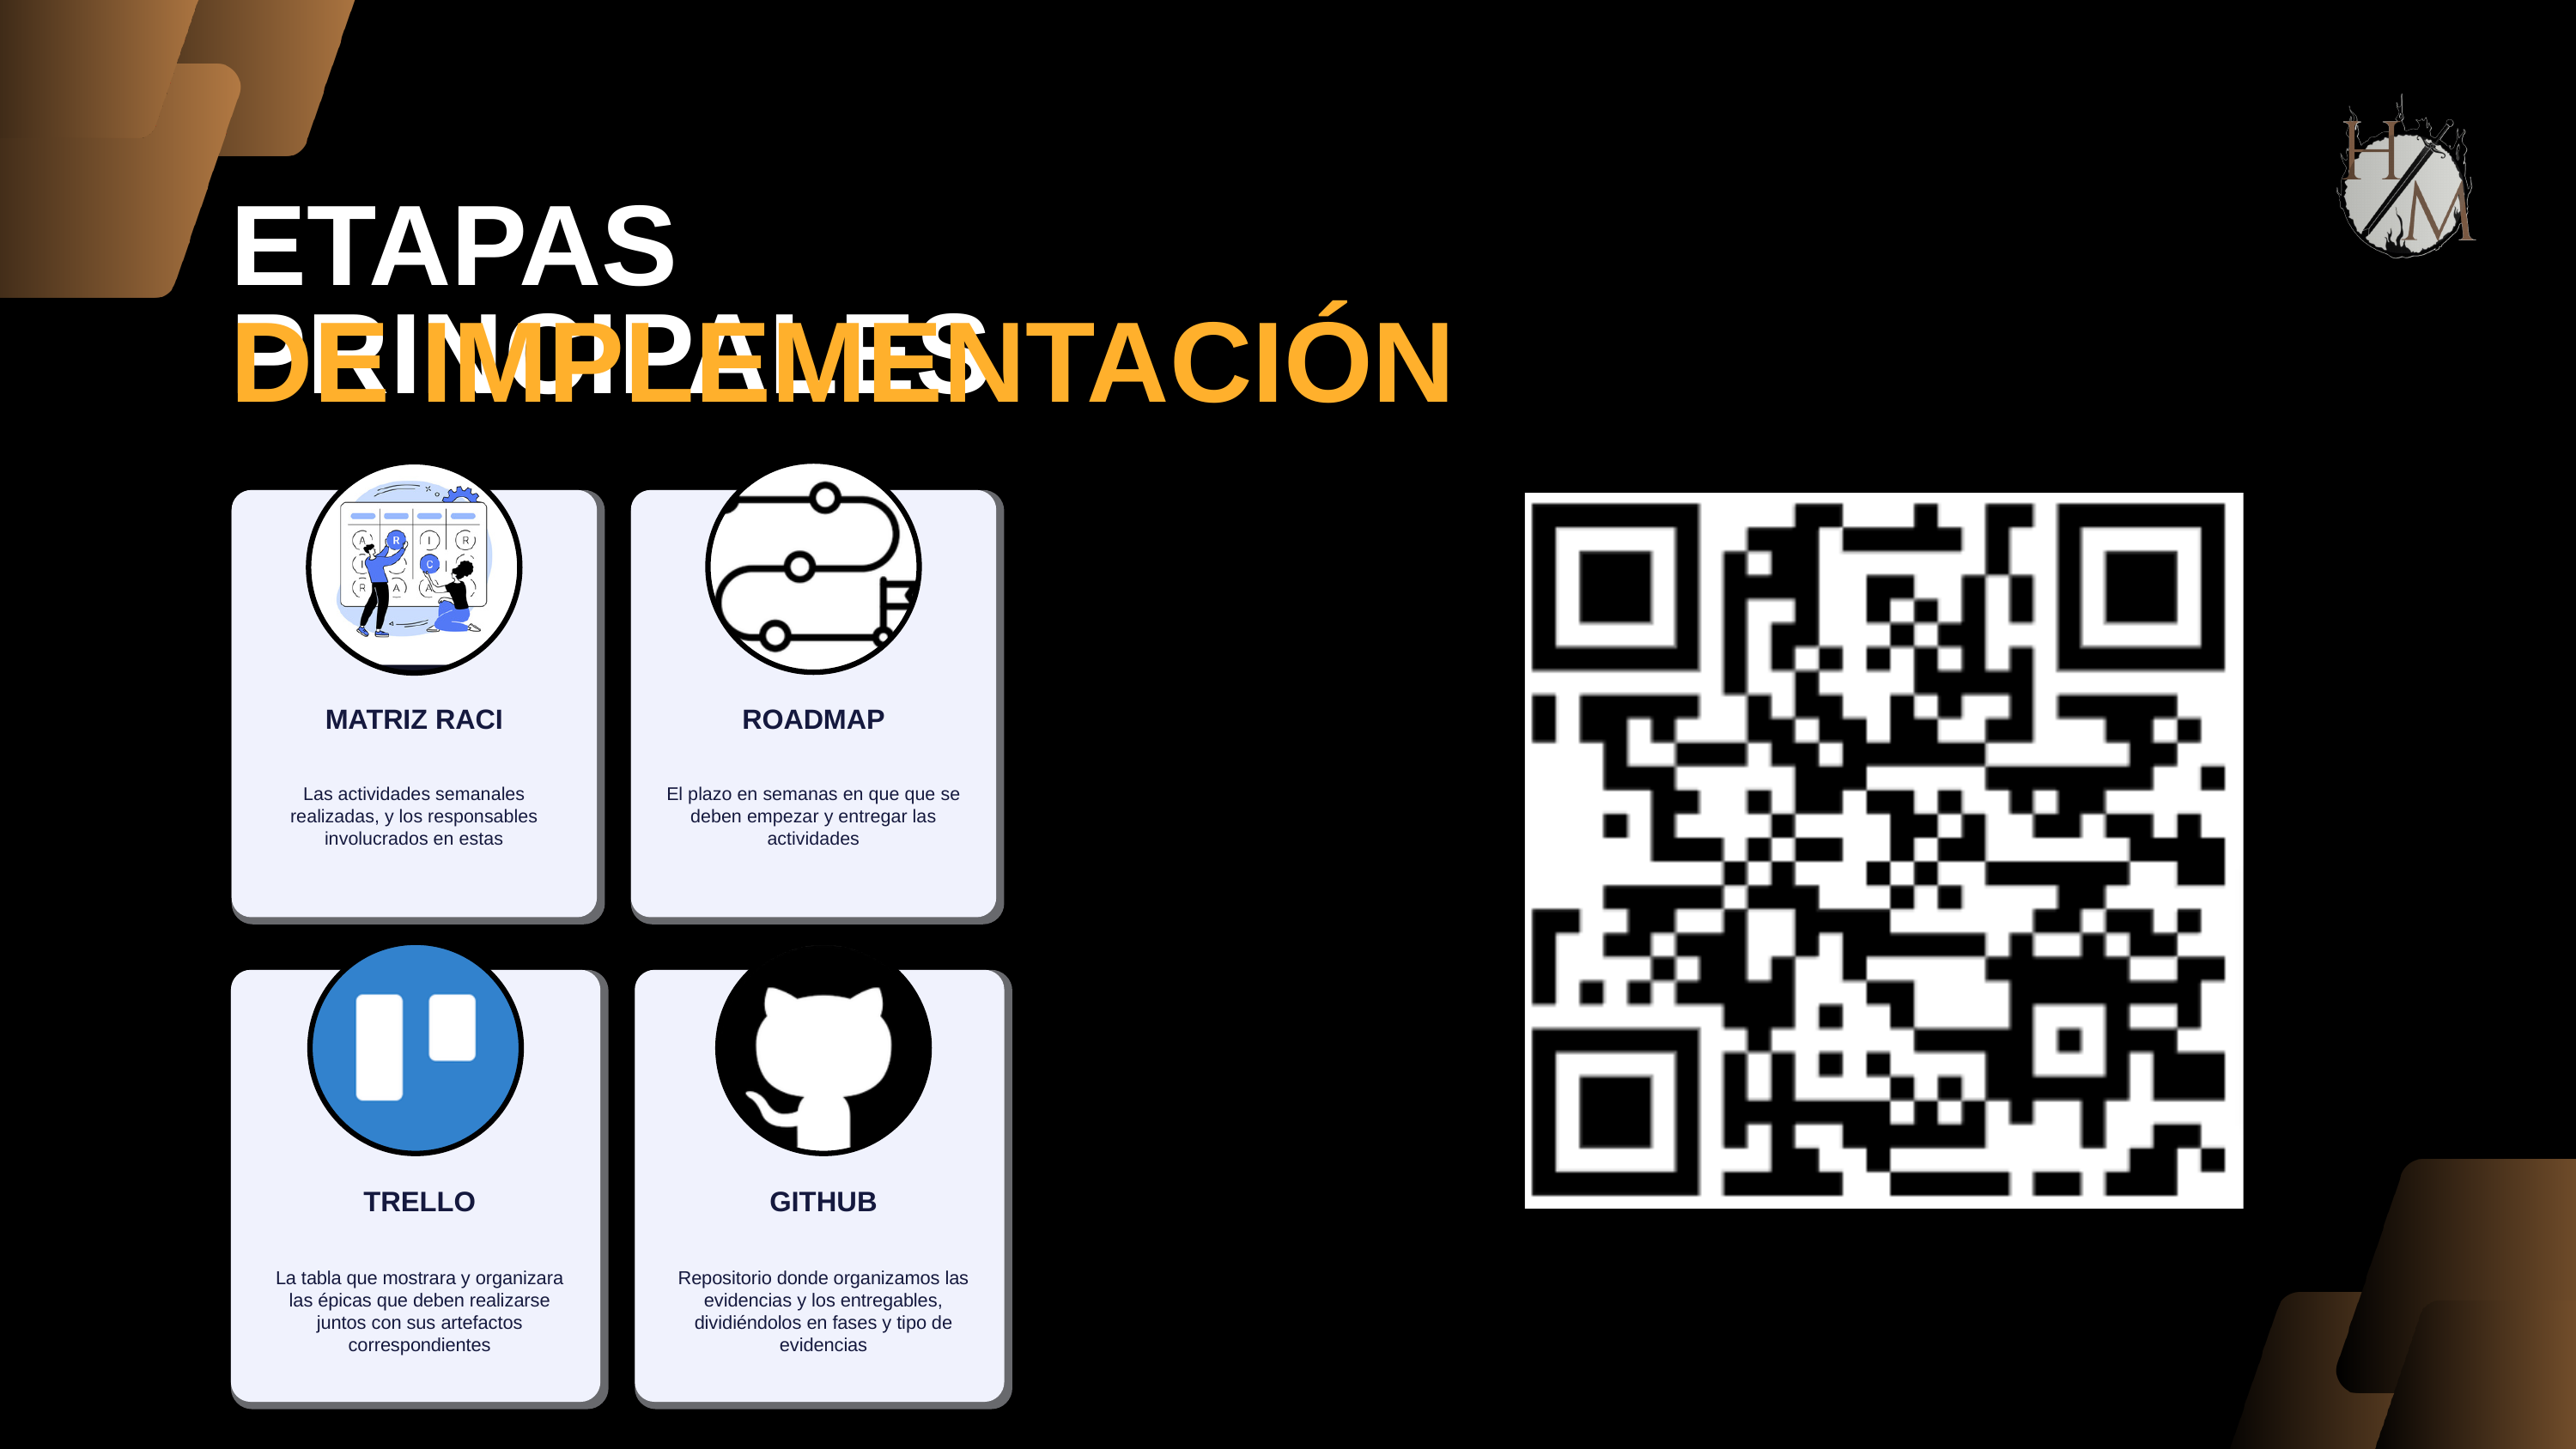

ETAPAS PRINCIPALES
DE IMPLEMENTACIÓN

MATRIZ RACI
ROADMAP
Las actividades semanales realizadas, y los responsables involucrados en estas
El plazo en semanas en que que se deben empezar y entregar las actividades

TRELLO
GITHUB
La tabla que mostrara y organizara las épicas que deben realizarse juntos con sus artefactos correspondientes
Repositorio donde organizamos las evidencias y los entregables, dividiéndolos en fases y tipo de evidencias